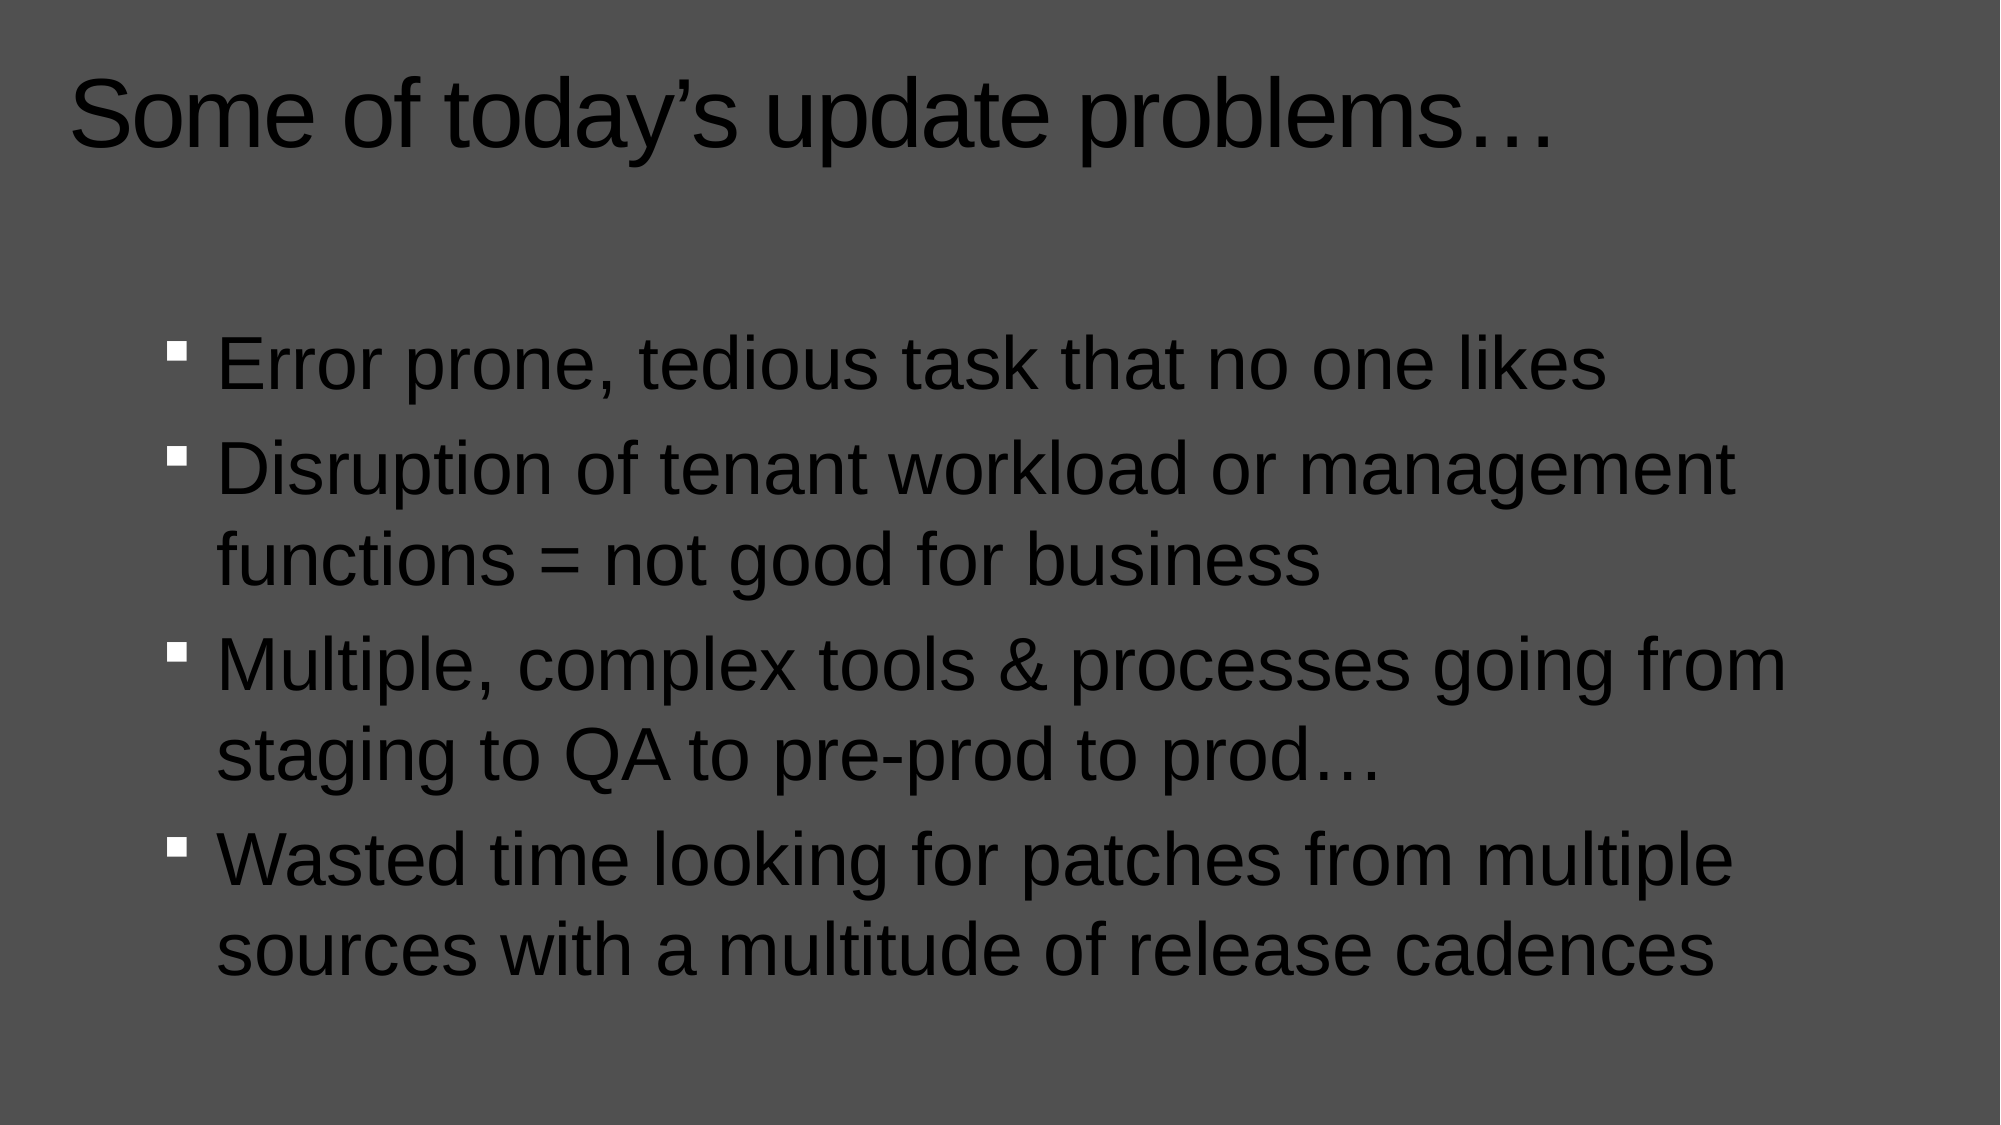

# Some of today’s update problems…
Error prone, tedious task that no one likes
Disruption of tenant workload or management functions = not good for business
Multiple, complex tools & processes going from staging to QA to pre-prod to prod…
Wasted time looking for patches from multiple sources with a multitude of release cadences